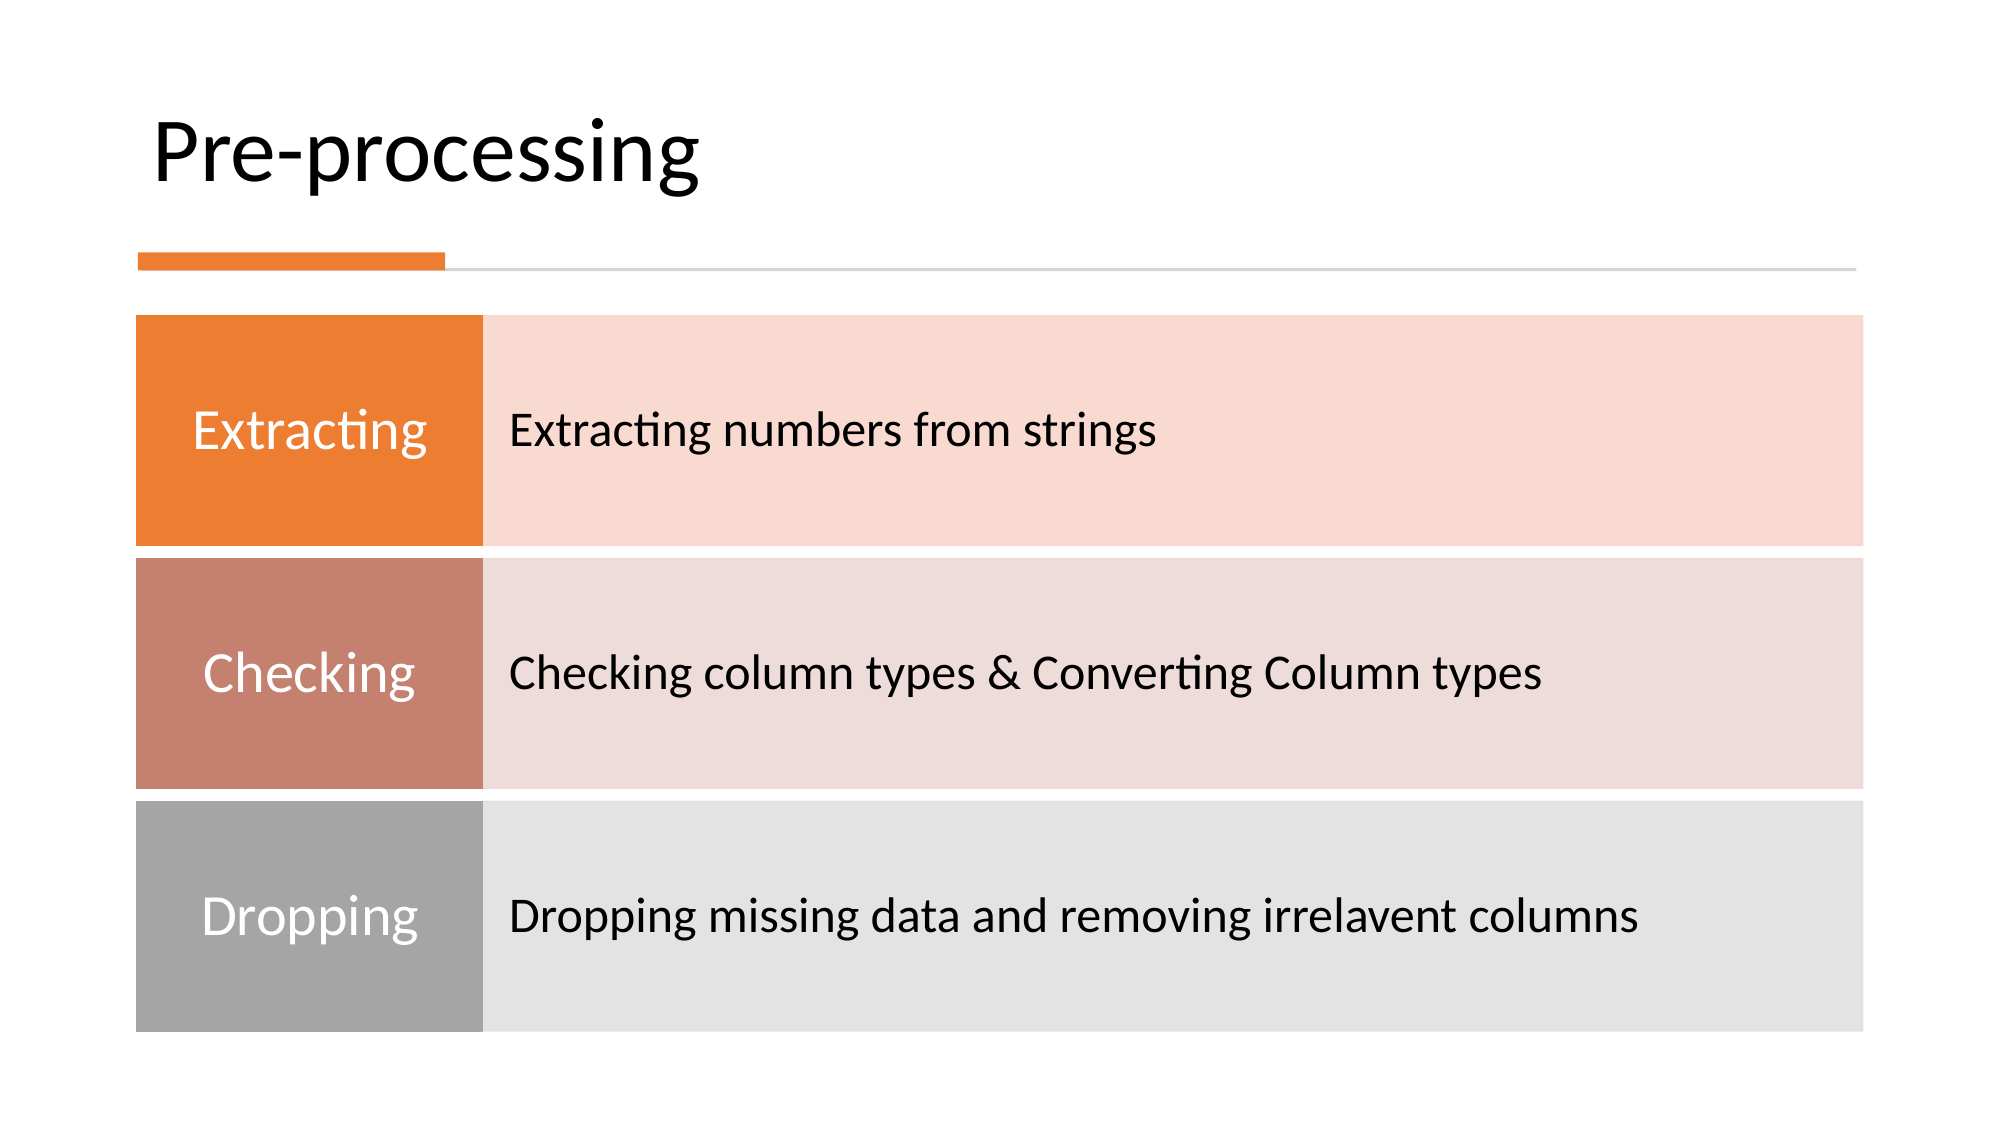

Pre-processing

Extracting numbers from strings
Extracting
Checking column types & Converting Column types
Checking
Dropping missing data and removing irrelavent columns
Dropping